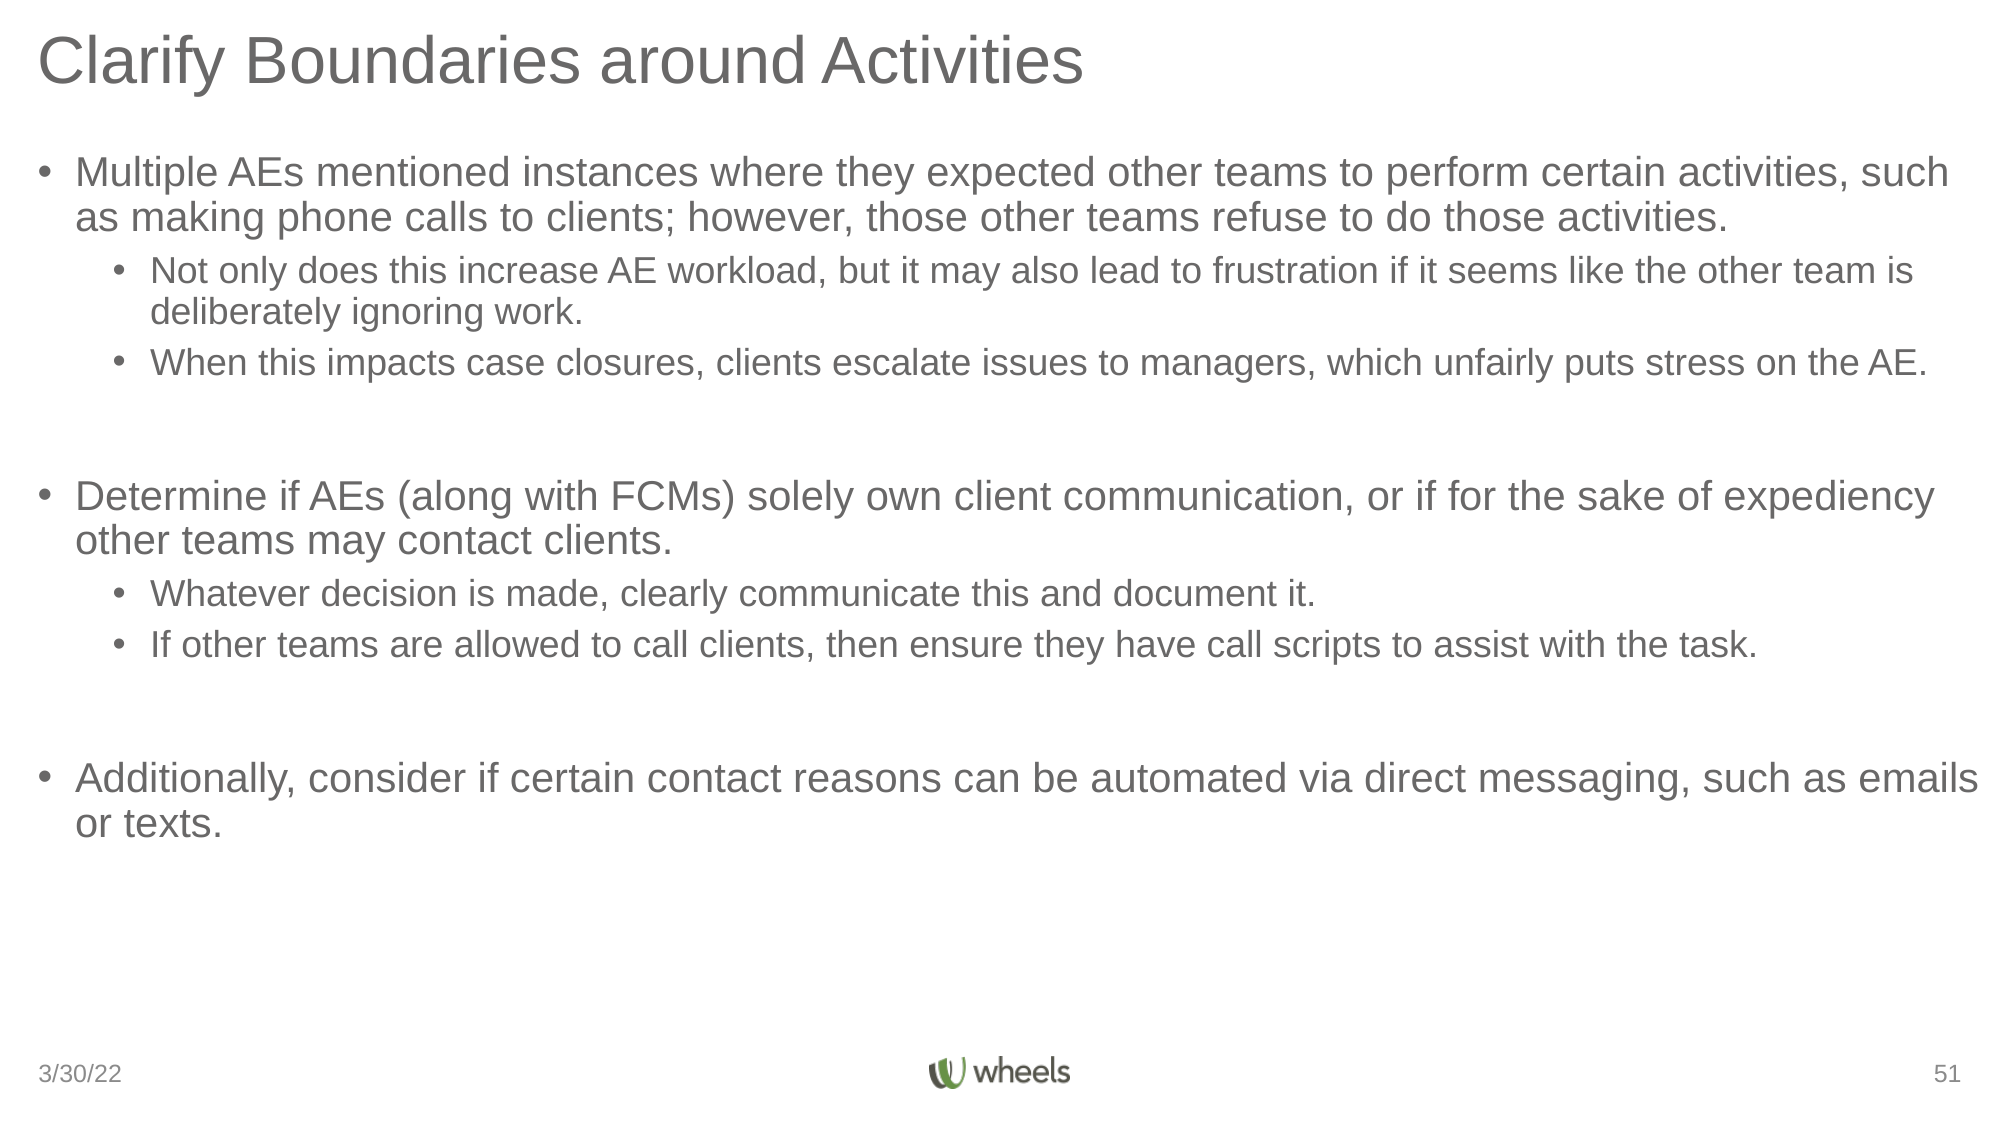

# Clarify Boundaries around Activities
Multiple AEs mentioned instances where they expected other teams to perform certain activities, such as making phone calls to clients; however, those other teams refuse to do those activities.
Not only does this increase AE workload, but it may also lead to frustration if it seems like the other team is deliberately ignoring work.
When this impacts case closures, clients escalate issues to managers, which unfairly puts stress on the AE.

Determine if AEs (along with FCMs) solely own client communication, or if for the sake of expediency other teams may contact clients.
Whatever decision is made, clearly communicate this and document it.
If other teams are allowed to call clients, then ensure they have call scripts to assist with the task.

Additionally, consider if certain contact reasons can be automated via direct messaging, such as emails or texts.

3/30/22
51